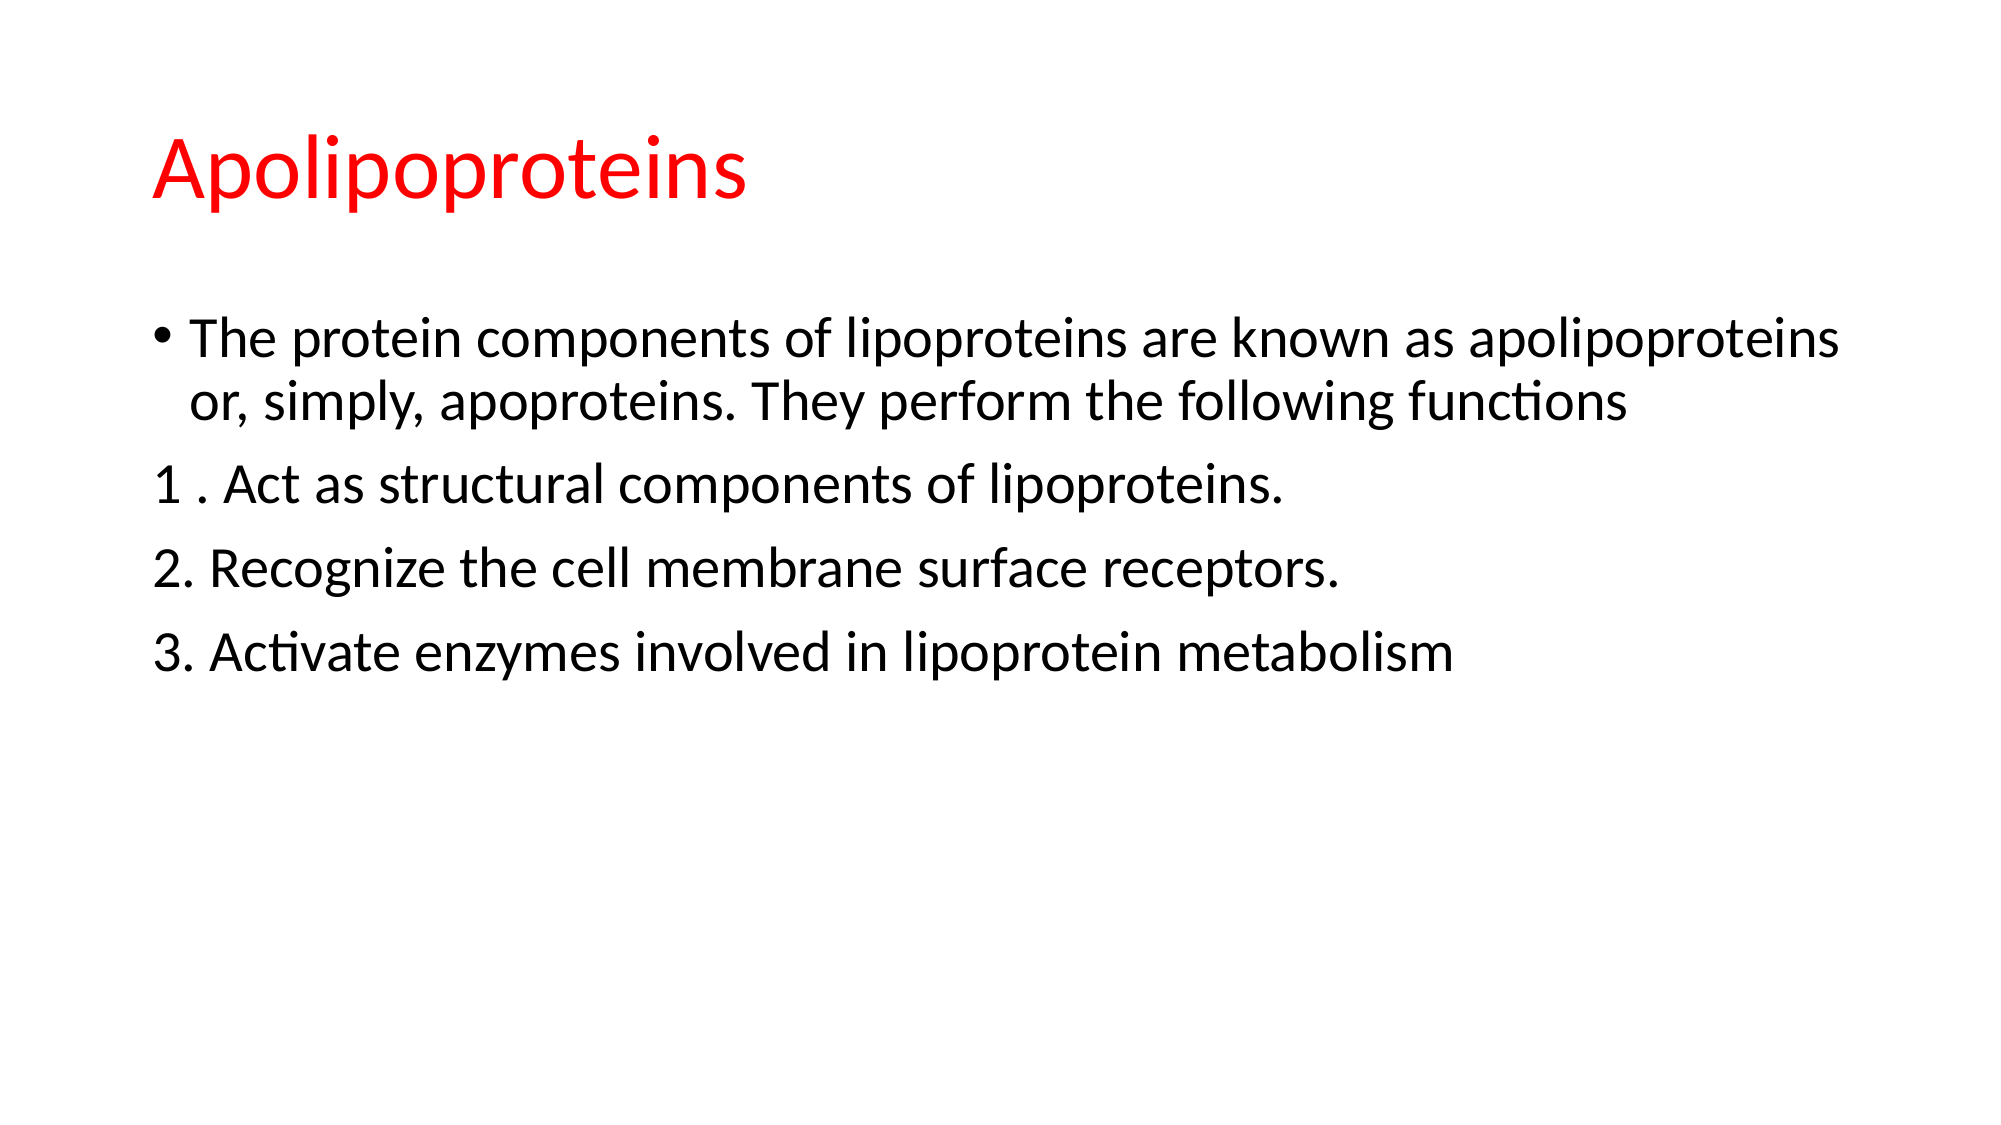

# Apolipoproteins
The protein components of lipoproteins are known as apolipoproteins or, simply, apoproteins. They perform the following functions
1 . Act as structural components of lipoproteins.
2. Recognize the cell membrane surface receptors.
3. Activate enzymes involved in lipoprotein metabolism